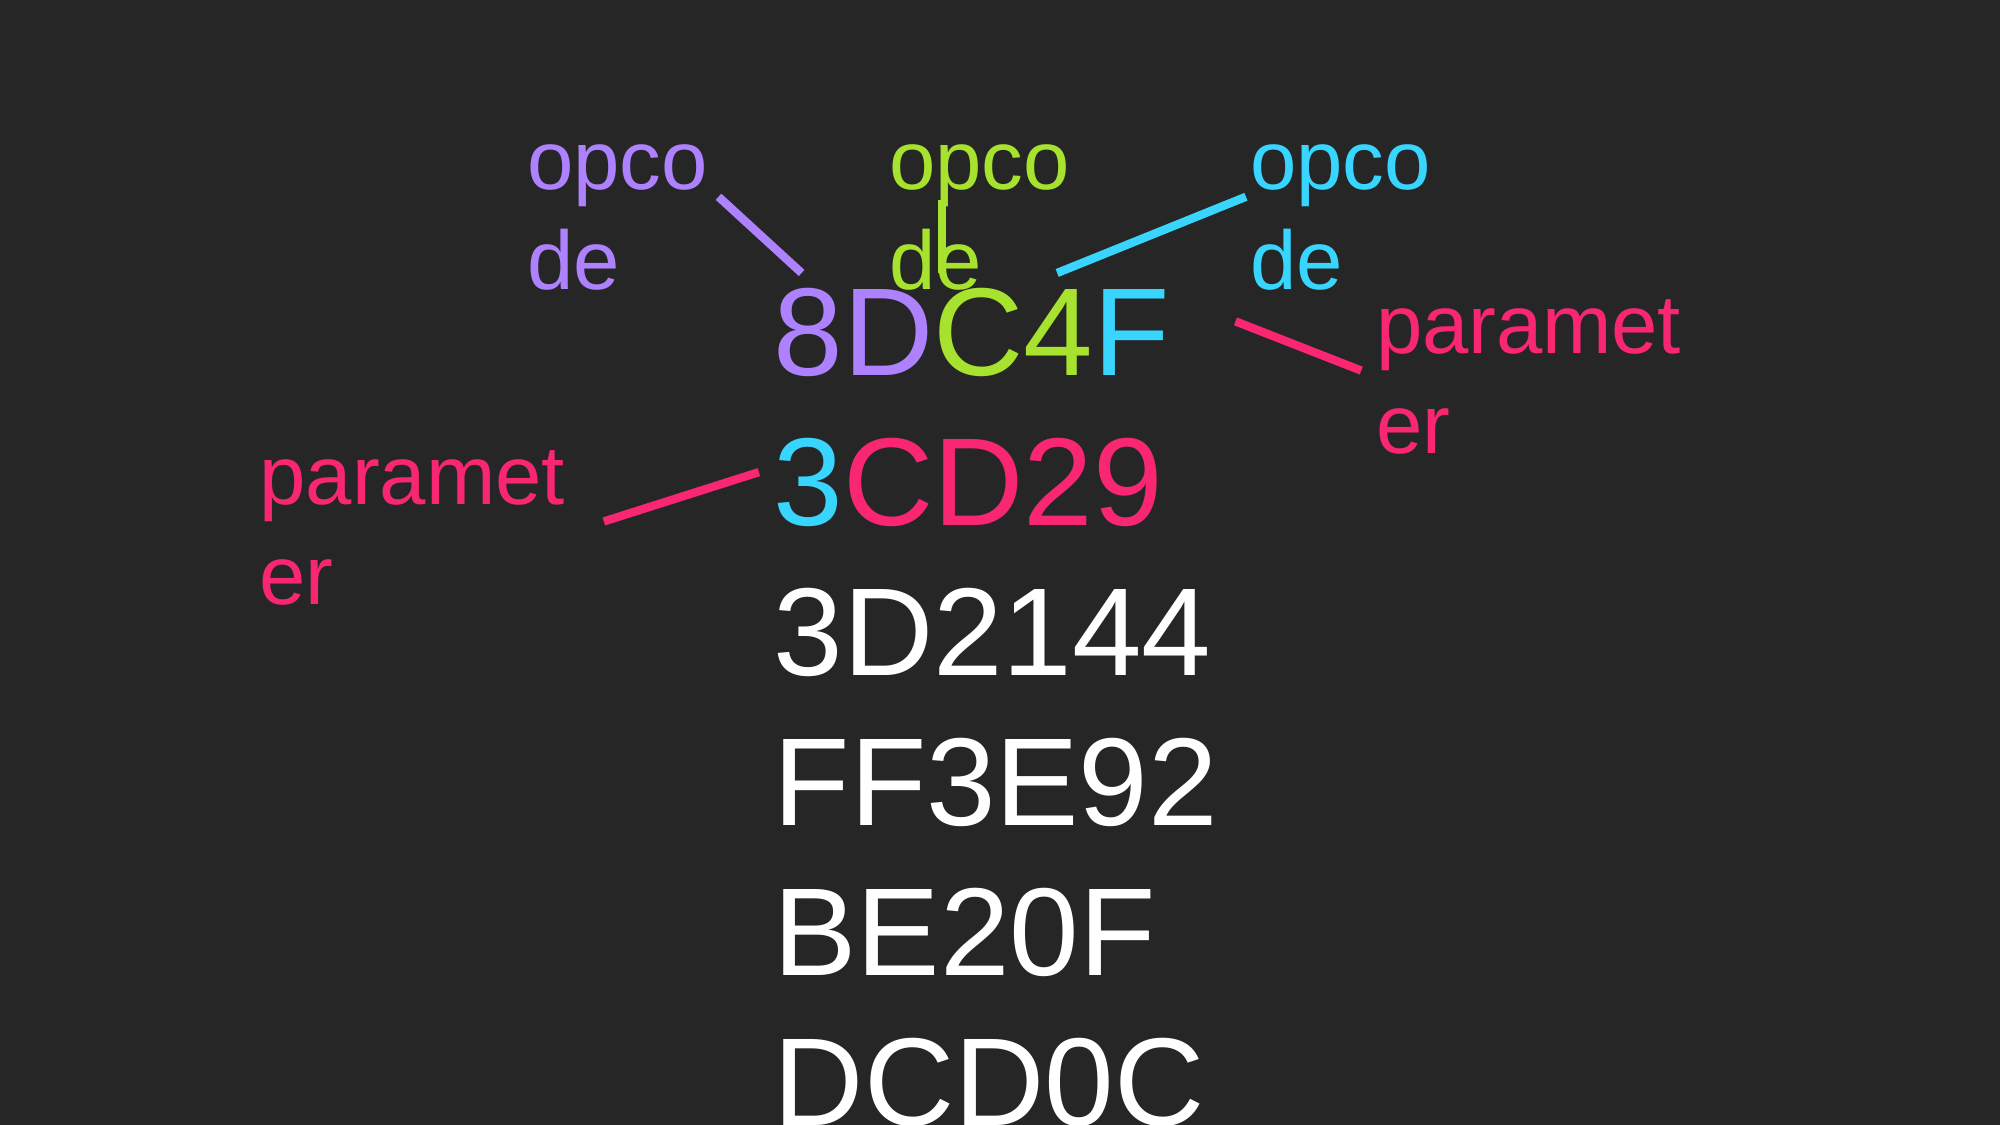

opcode
opcode
opcode
8DC4F3CD293D2144FF3E92BE20FDCD0C
........
parameter
parameter